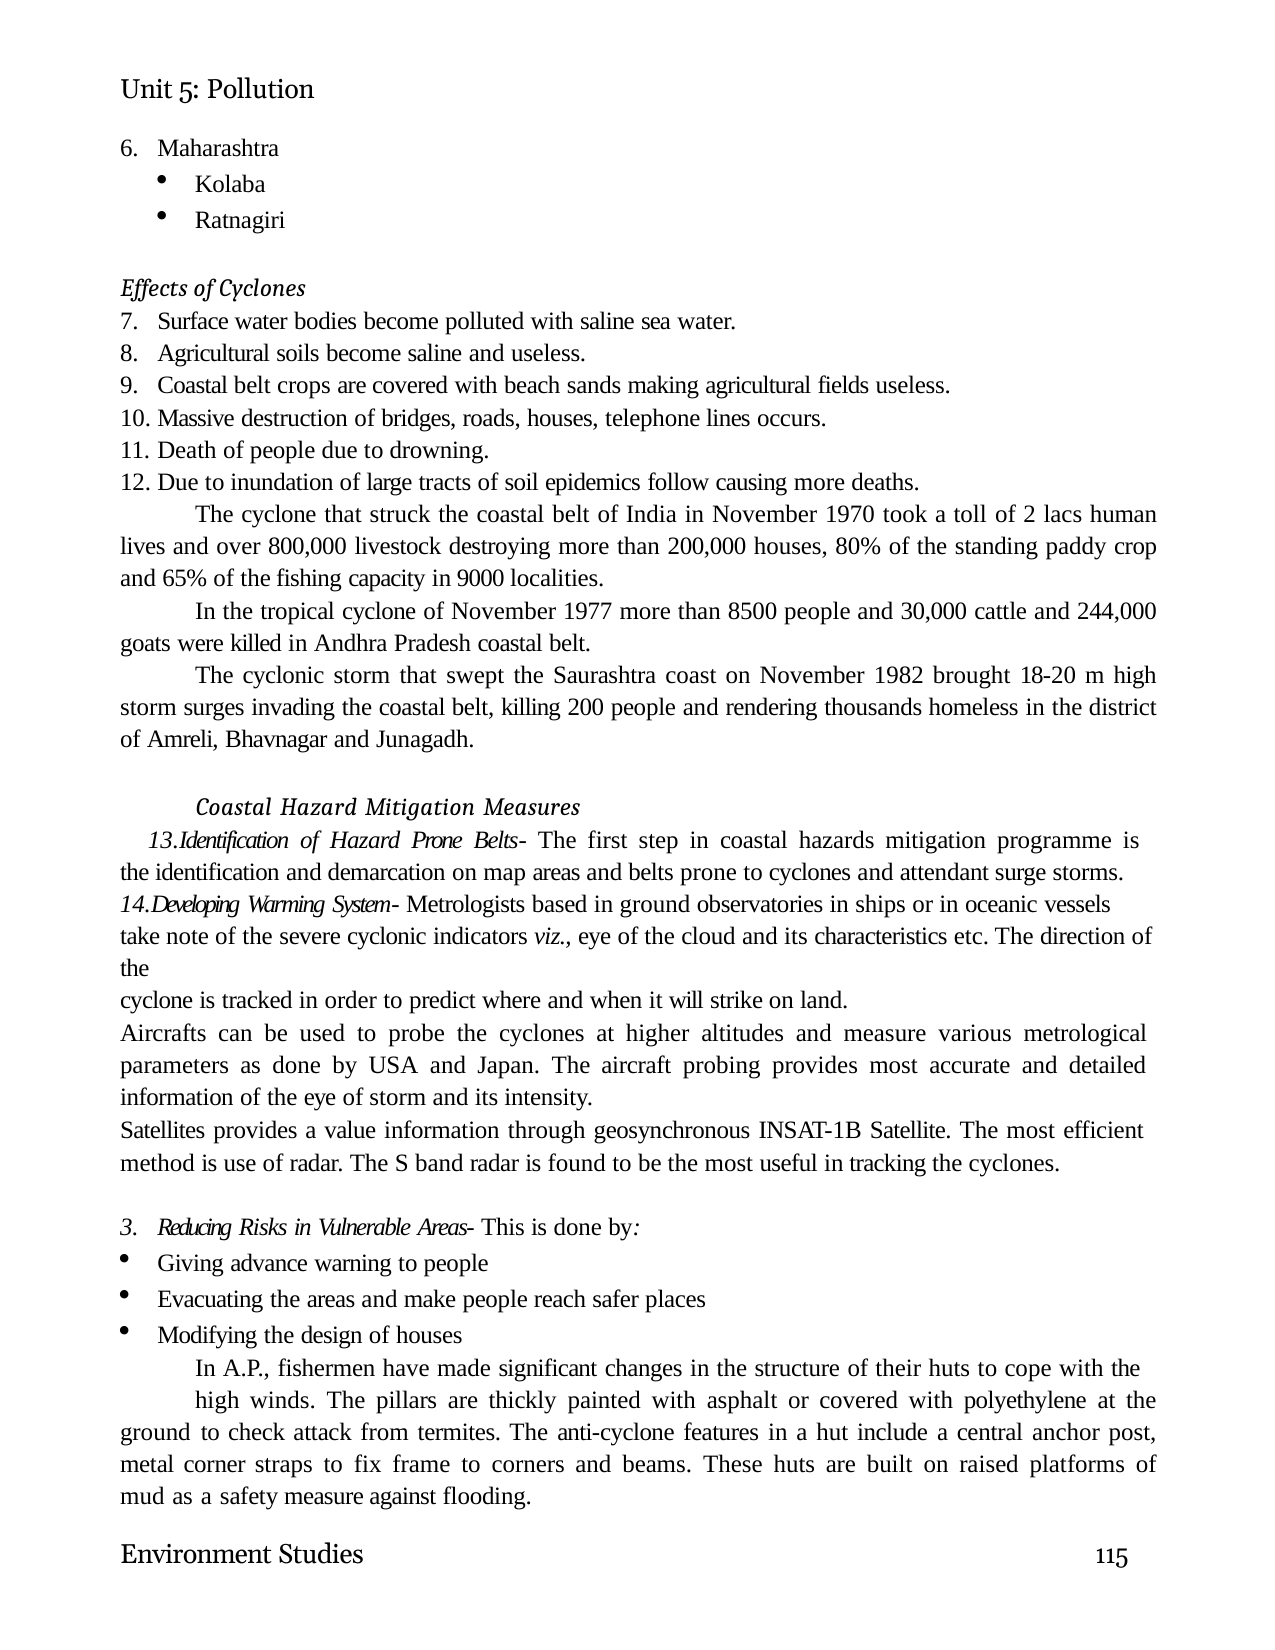

Unit 5: Pollution
Maharashtra
Kolaba
Ratnagiri

Effects of Cyclones
Surface water bodies become polluted with saline sea water.
Agricultural soils become saline and useless.
Coastal belt crops are covered with beach sands making agricultural fields useless.
Massive destruction of bridges, roads, houses, telephone lines occurs.
Death of people due to drowning.
Due to inundation of large tracts of soil epidemics follow causing more deaths.
The cyclone that struck the coastal belt of India in November 1970 took a toll of 2 lacs human lives and over 800,000 livestock destroying more than 200,000 houses, 80% of the standing paddy crop and 65% of the fishing capacity in 9000 localities.
In the tropical cyclone of November 1977 more than 8500 people and 30,000 cattle and 244,000 goats were killed in Andhra Pradesh coastal belt.
The cyclonic storm that swept the Saurashtra coast on November 1982 brought 18-20 m high storm surges invading the coastal belt, killing 200 people and rendering thousands homeless in the district of Amreli, Bhavnagar and Junagadh.

Coastal Hazard Mitigation Measures
Identification of Hazard Prone Belts- The first step in coastal hazards mitigation programme is the identification and demarcation on map areas and belts prone to cyclones and attendant surge storms.
Developing Warming System- Metrologists based in ground observatories in ships or in oceanic vessels take note of the severe cyclonic indicators viz., eye of the cloud and its characteristics etc. The direction of the
cyclone is tracked in order to predict where and when it will strike on land.
Aircrafts can be used to probe the cyclones at higher altitudes and measure various metrological
parameters as done by USA and Japan. The aircraft probing provides most accurate and detailed information of the eye of storm and its intensity.
Satellites provides a value information through geosynchronous INSAT-1B Satellite. The most efficient method is use of radar. The S band radar is found to be the most useful in tracking the cyclones.

Reducing Risks in Vulnerable Areas- This is done by:
Giving advance warning to people
Evacuating the areas and make people reach safer places
Modifying the design of houses
In A.P., fishermen have made significant changes in the structure of their huts to cope with the
high winds. The pillars are thickly painted with asphalt or covered with polyethylene at the ground to check attack from termites. The anti-cyclone features in a hut include a central anchor post, metal corner straps to fix frame to corners and beams. These huts are built on raised platforms of mud as a safety measure against flooding.
Environment Studies
115